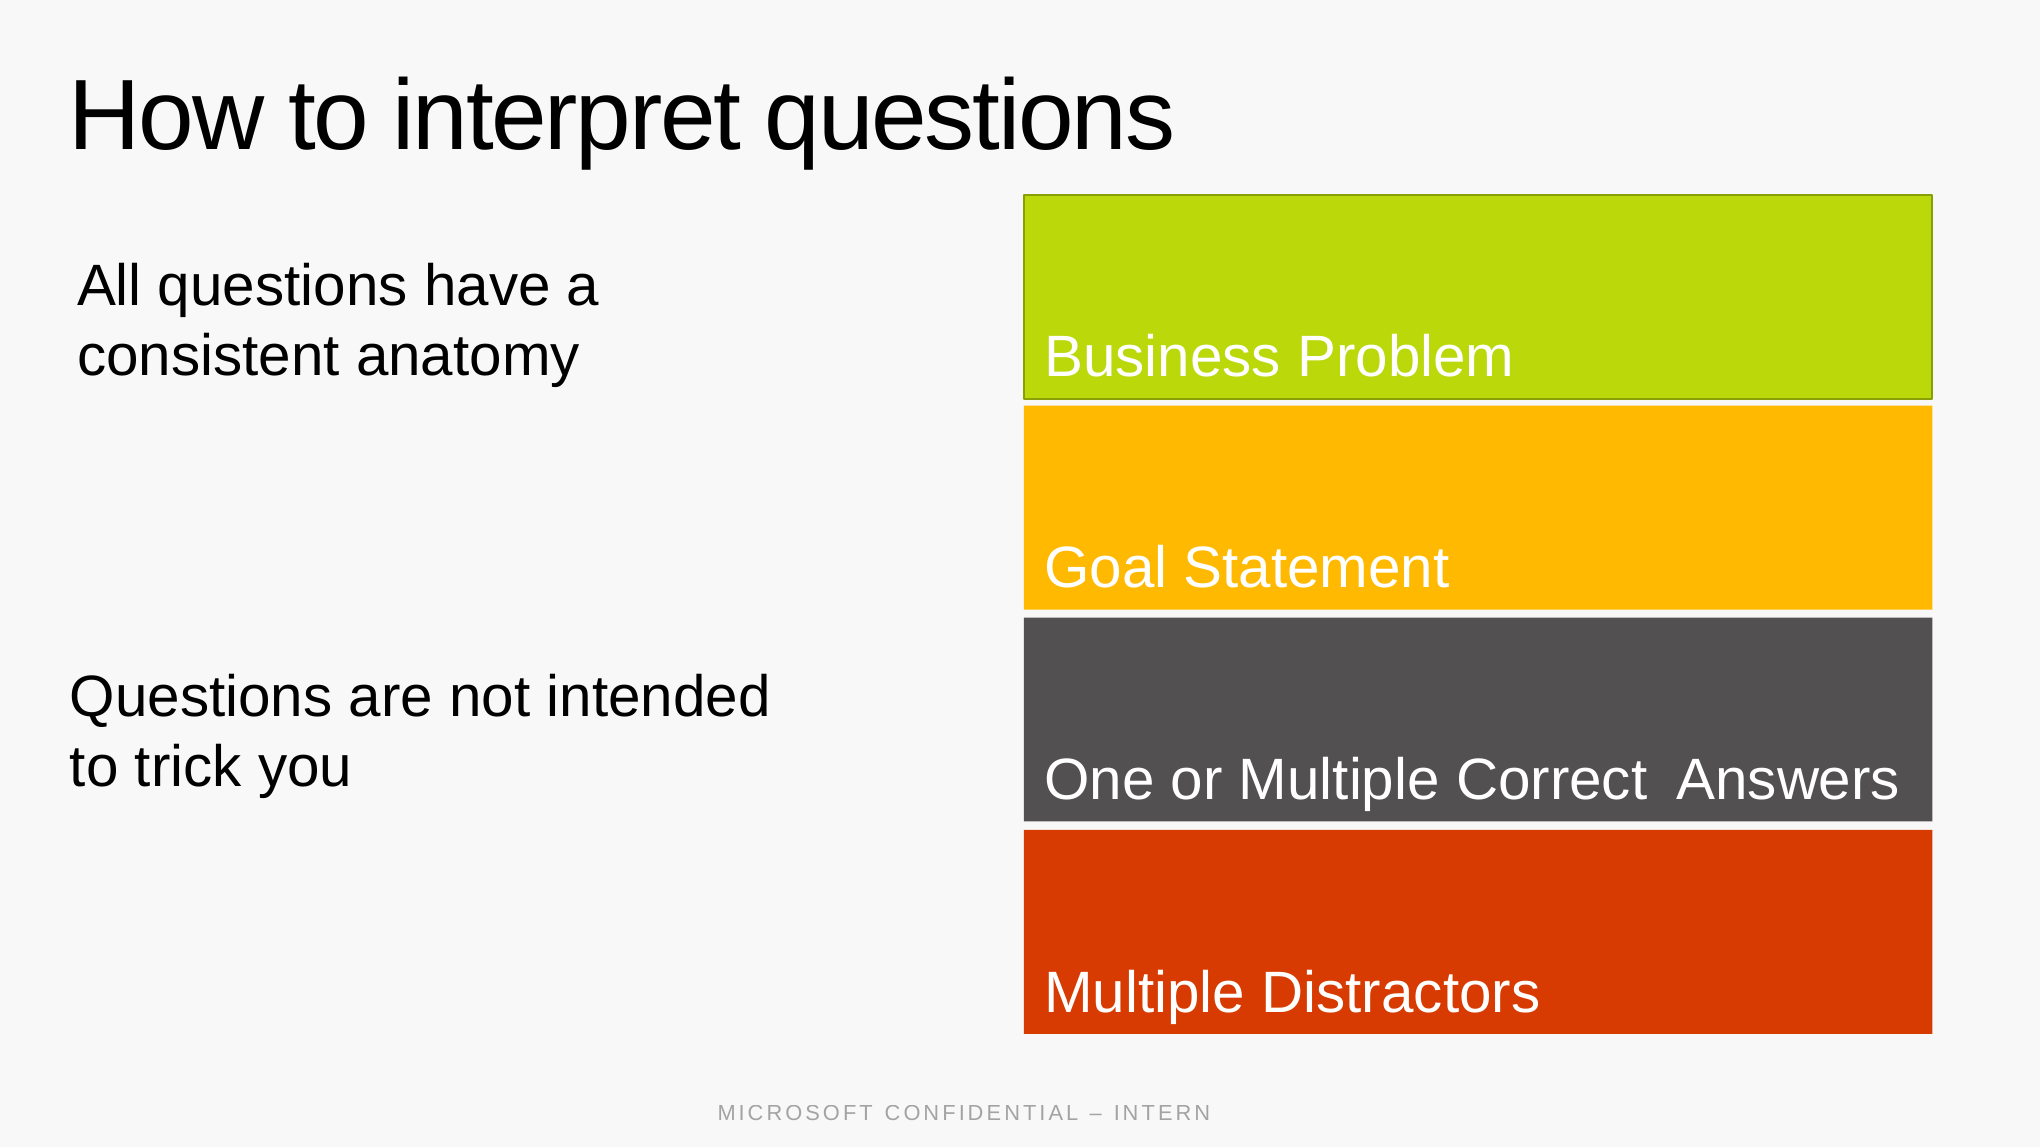

# How to interpret questions
Business Problem
All questions have a consistent anatomy
Goal Statement
One or Multiple Correct  Answers
Questions are not intended to trick you
Multiple Distractors